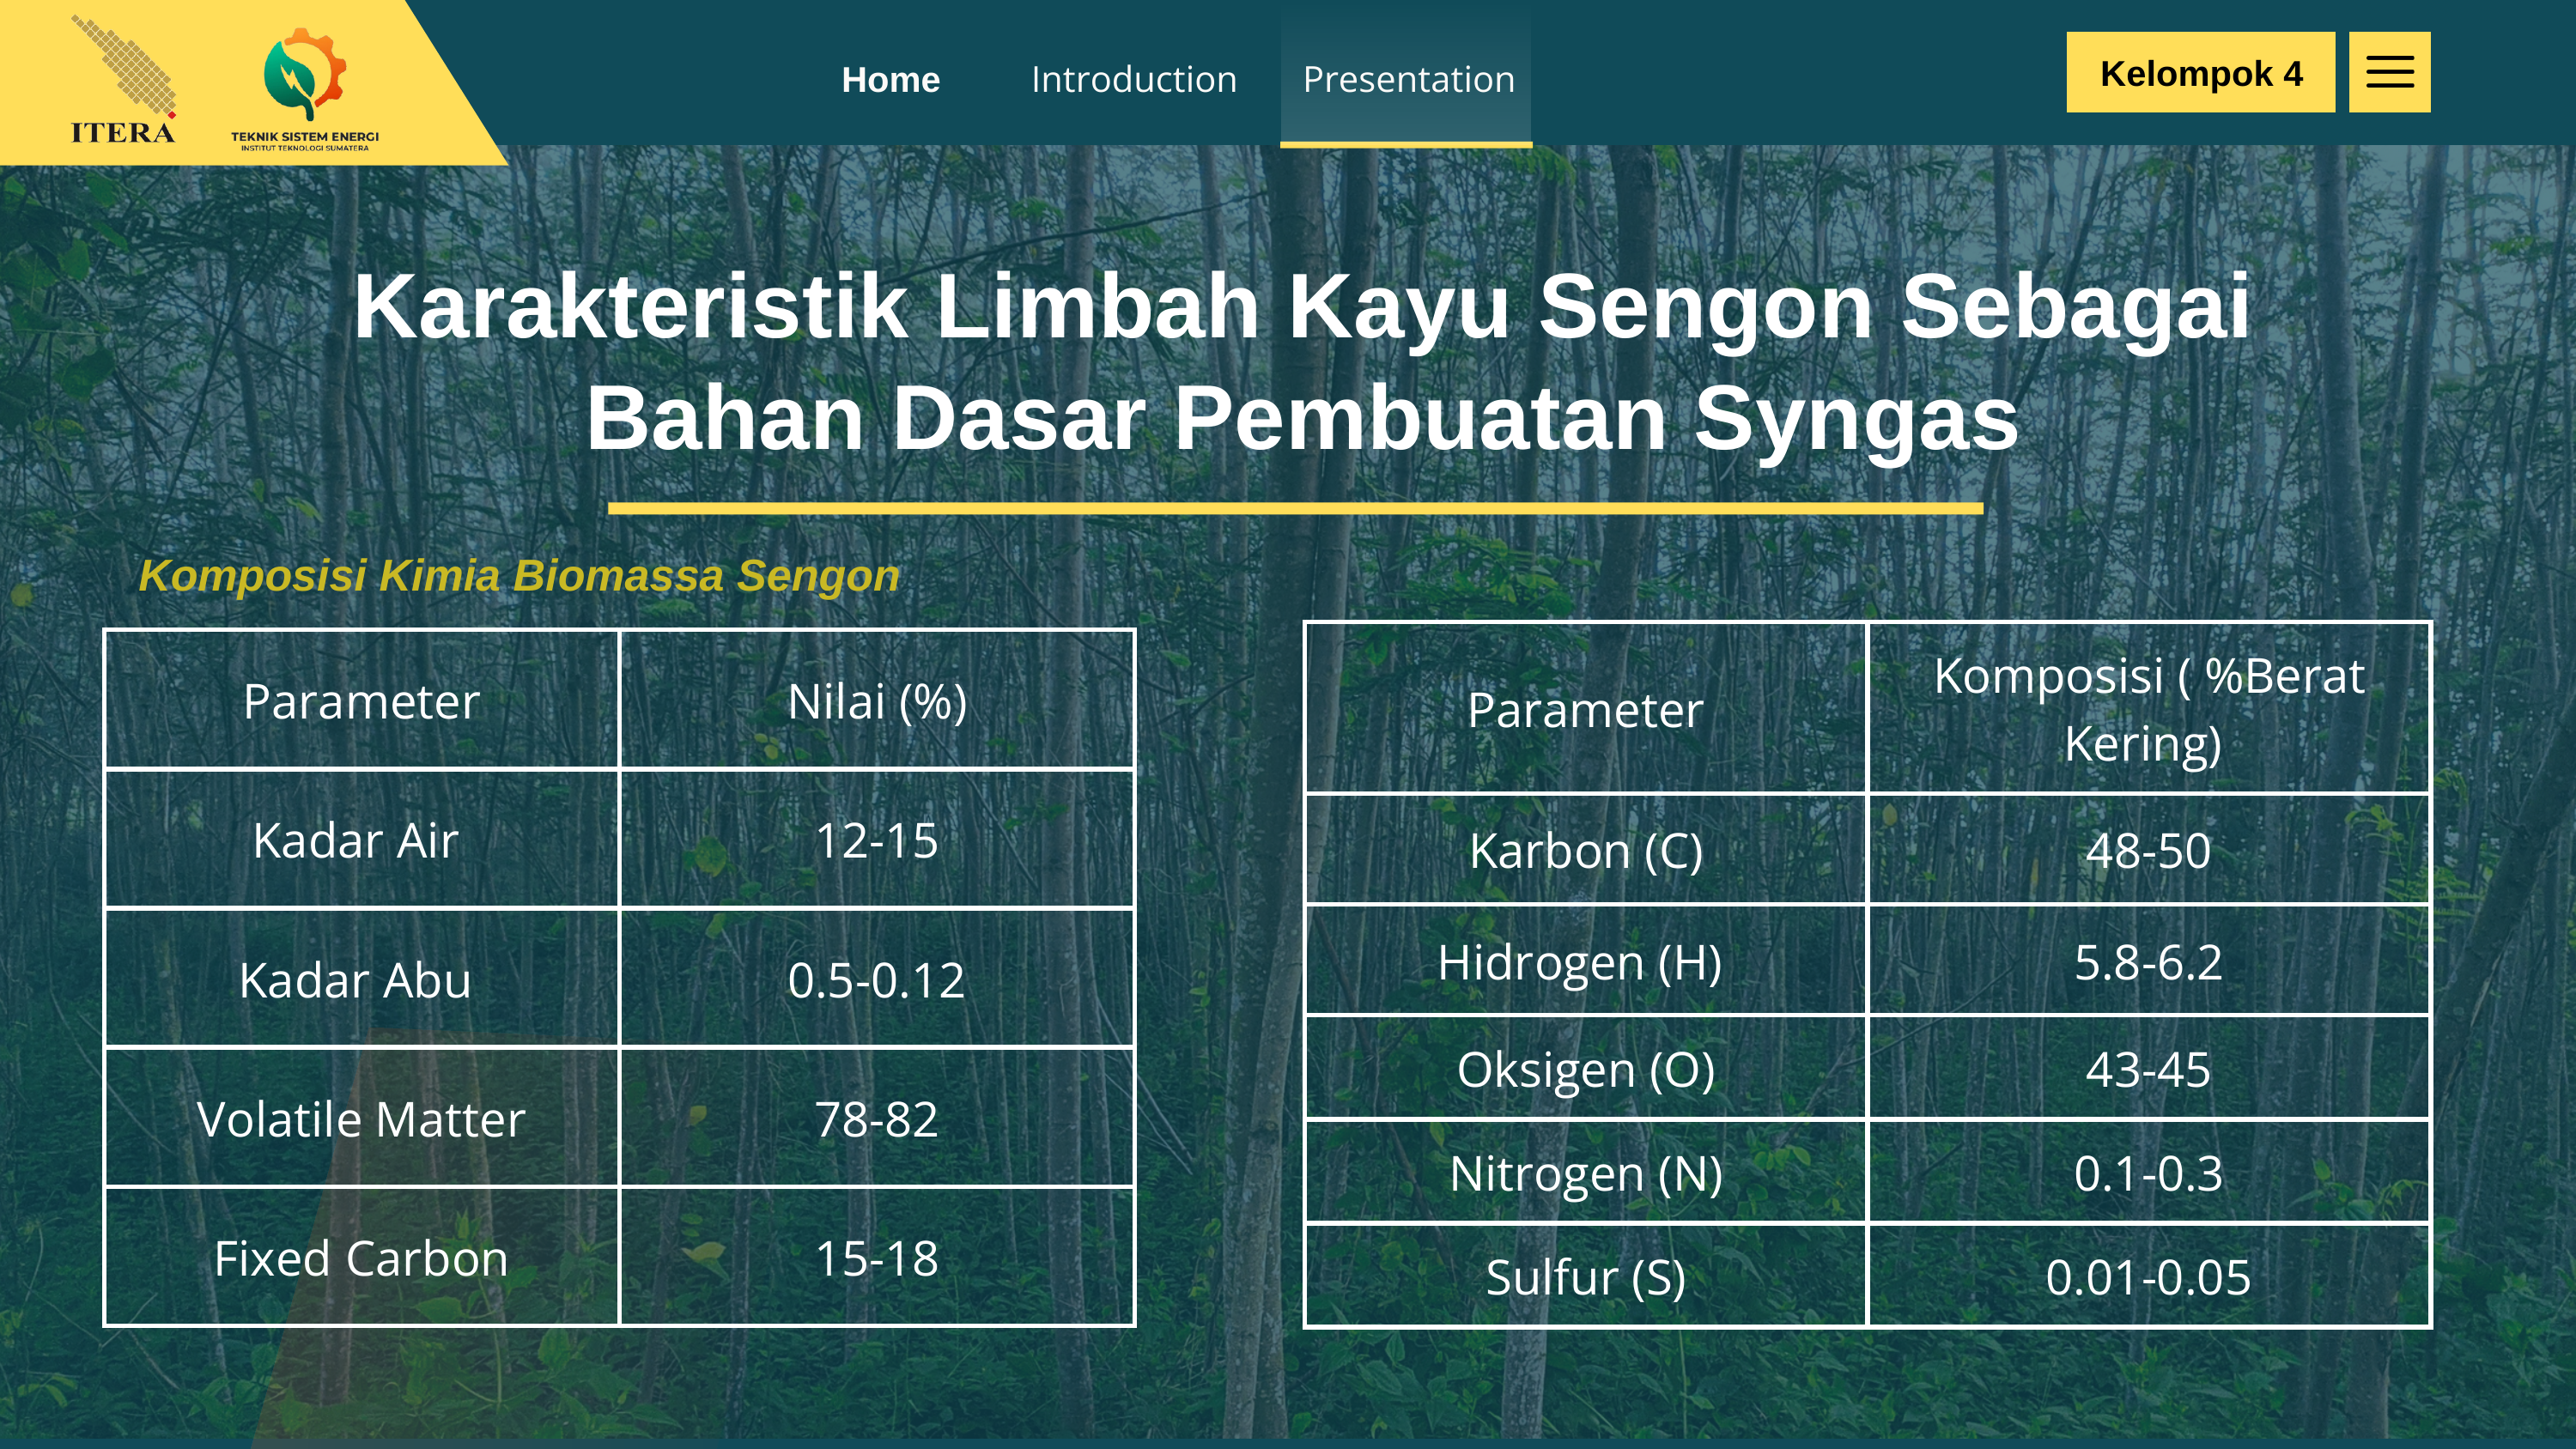

Kelompok 4

Home
Introduction
Presentation

Karakteristik Limbah Kayu Sengon Sebagai Bahan Dasar Pembuatan Syngas

Komposisi Kimia Biomassa Sengon
| Parameter | Komposisi ( %Berat Kering) |
| --- | --- |
| Karbon (C) | 48-50 |
| Hidrogen (H) | 5.8-6.2 |
| Oksigen (O) | 43-45 |
| Nitrogen (N) | 0.1-0.3 |
| Sulfur (S) | 0.01-0.05 |
| Parameter | Nilai (%) |
| --- | --- |
| Kadar Air | 12-15 |
| Kadar Abu | 0.5-0.12 |
| Volatile Matter | 78-82 |
| Fixed Carbon | 15-18 |